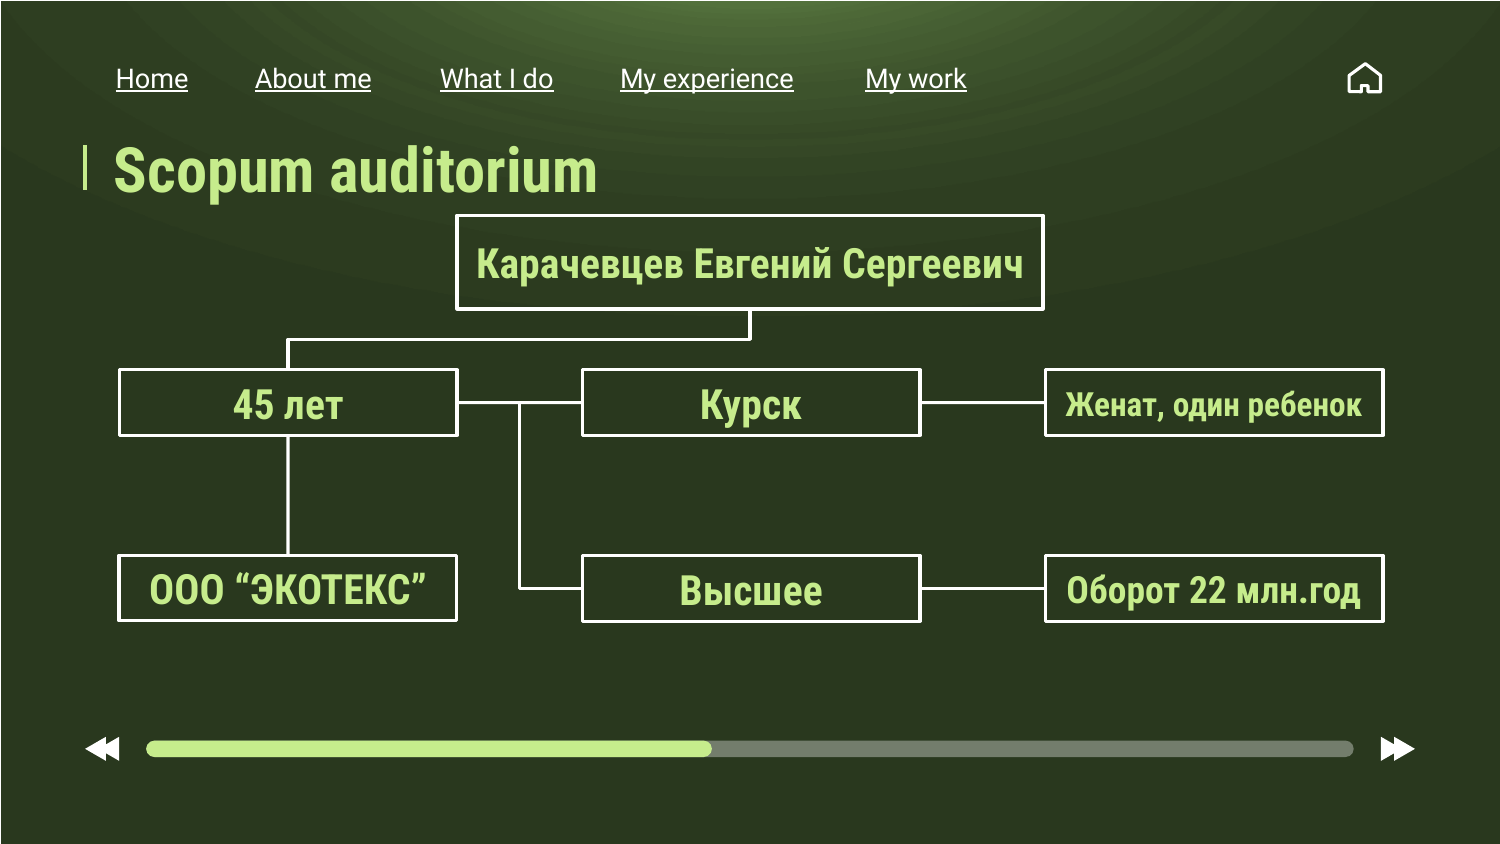

Home
About me
What I do
My experience
My work

# Scopum auditorium
Карачевцев Евгений Сергеевич
45 лет
Курск
Женат, один ребенок
ООО “ЭКОТЕКС”
Высшее
Оборот 22 млн.год